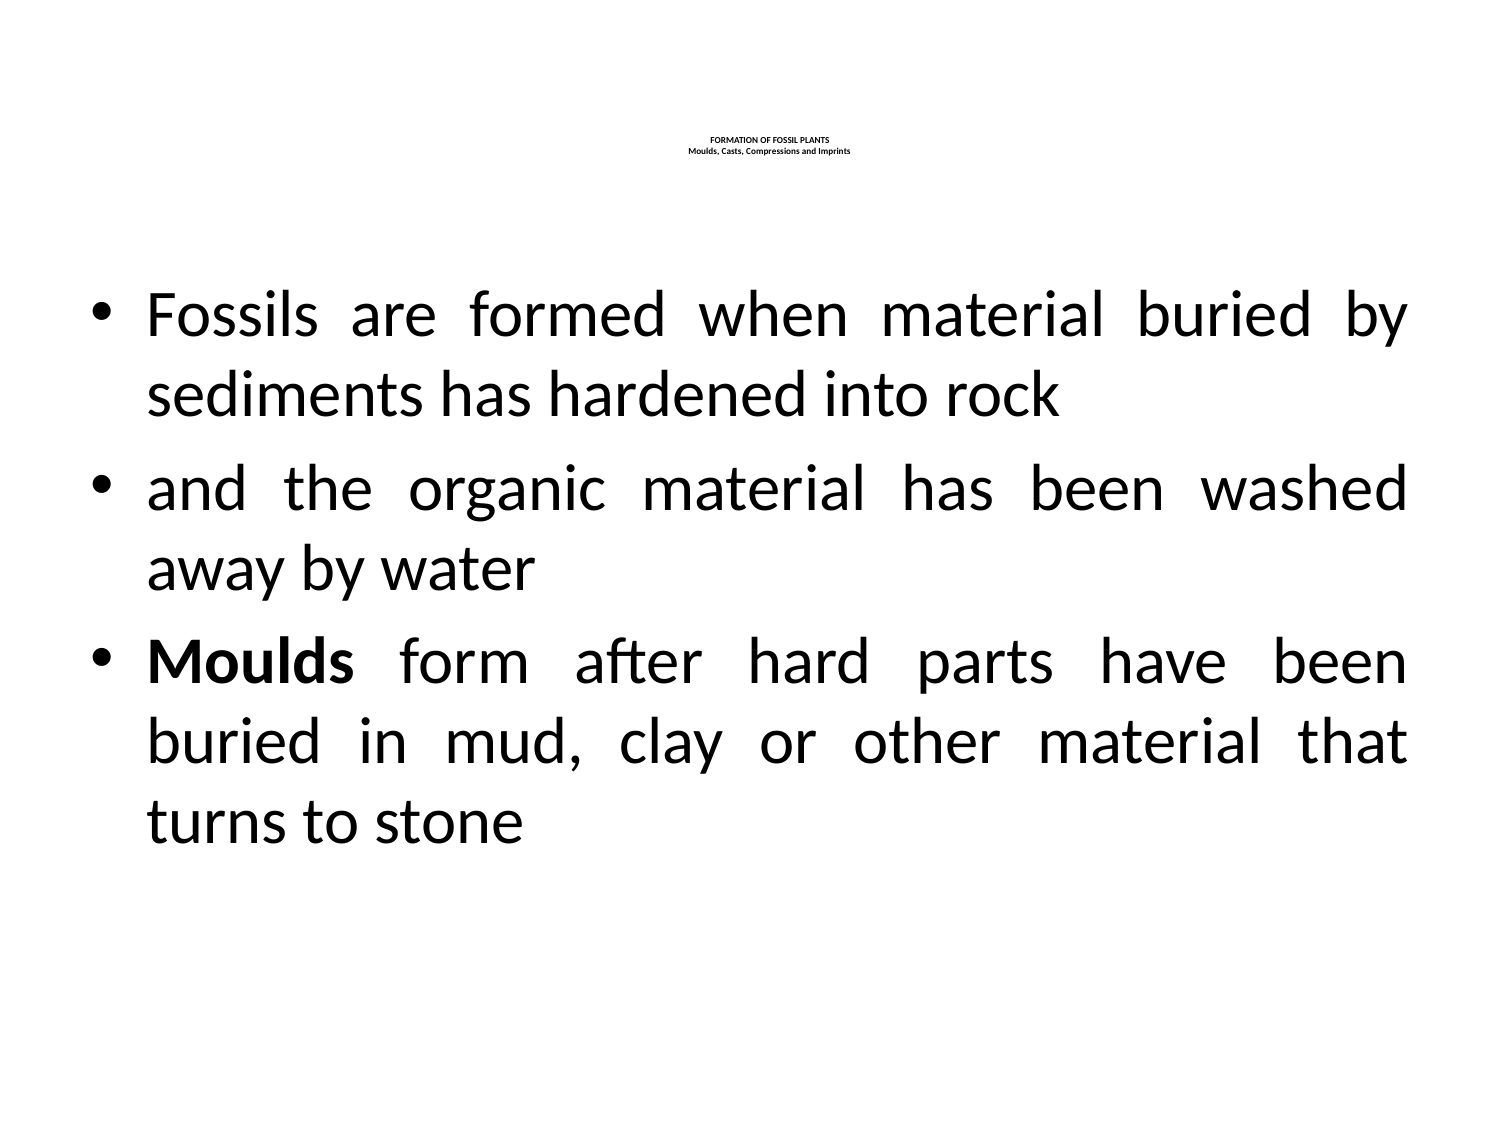

# FORMATION OF FOSSIL PLANTS Moulds, Casts, Compressions and Imprints
Fossils are formed when material buried by sediments has hardened into rock
and the organic material has been washed away by water
Moulds form after hard parts have been buried in mud, clay or other material that turns to stone